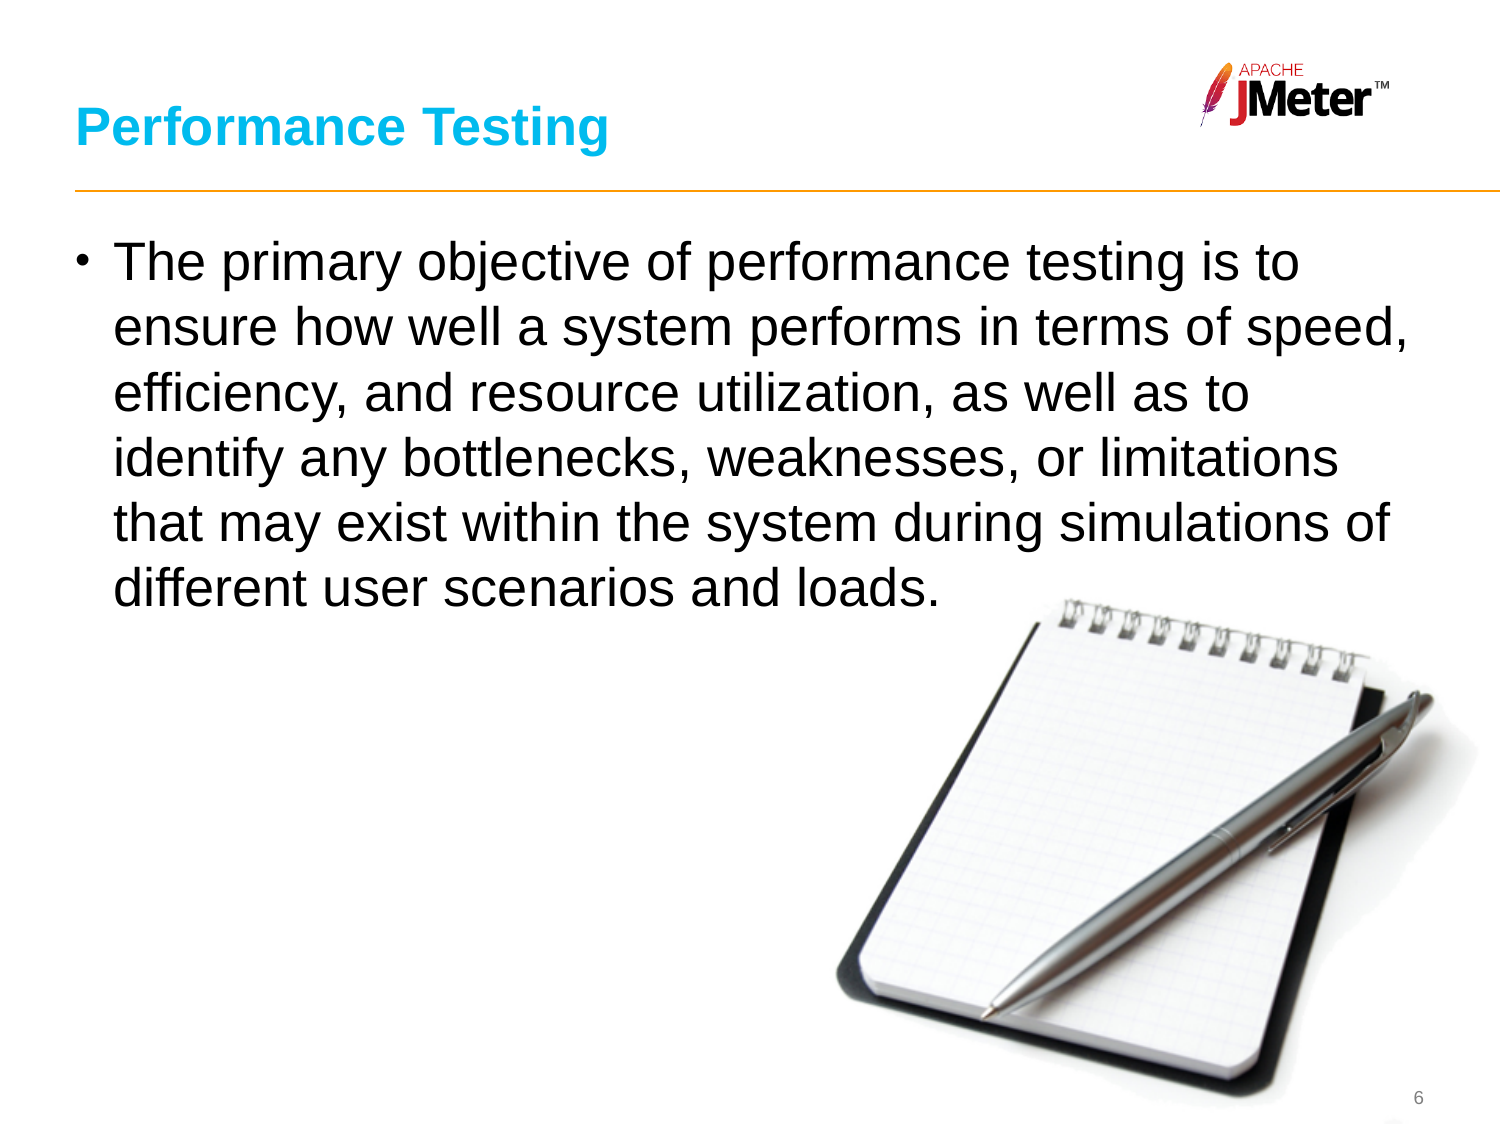

# Performance Testing
The primary objective of performance testing is to ensure how well a system performs in terms of speed, efficiency, and resource utilization, as well as to identify any bottlenecks, weaknesses, or limitations that may exist within the system during simulations of different user scenarios and loads.